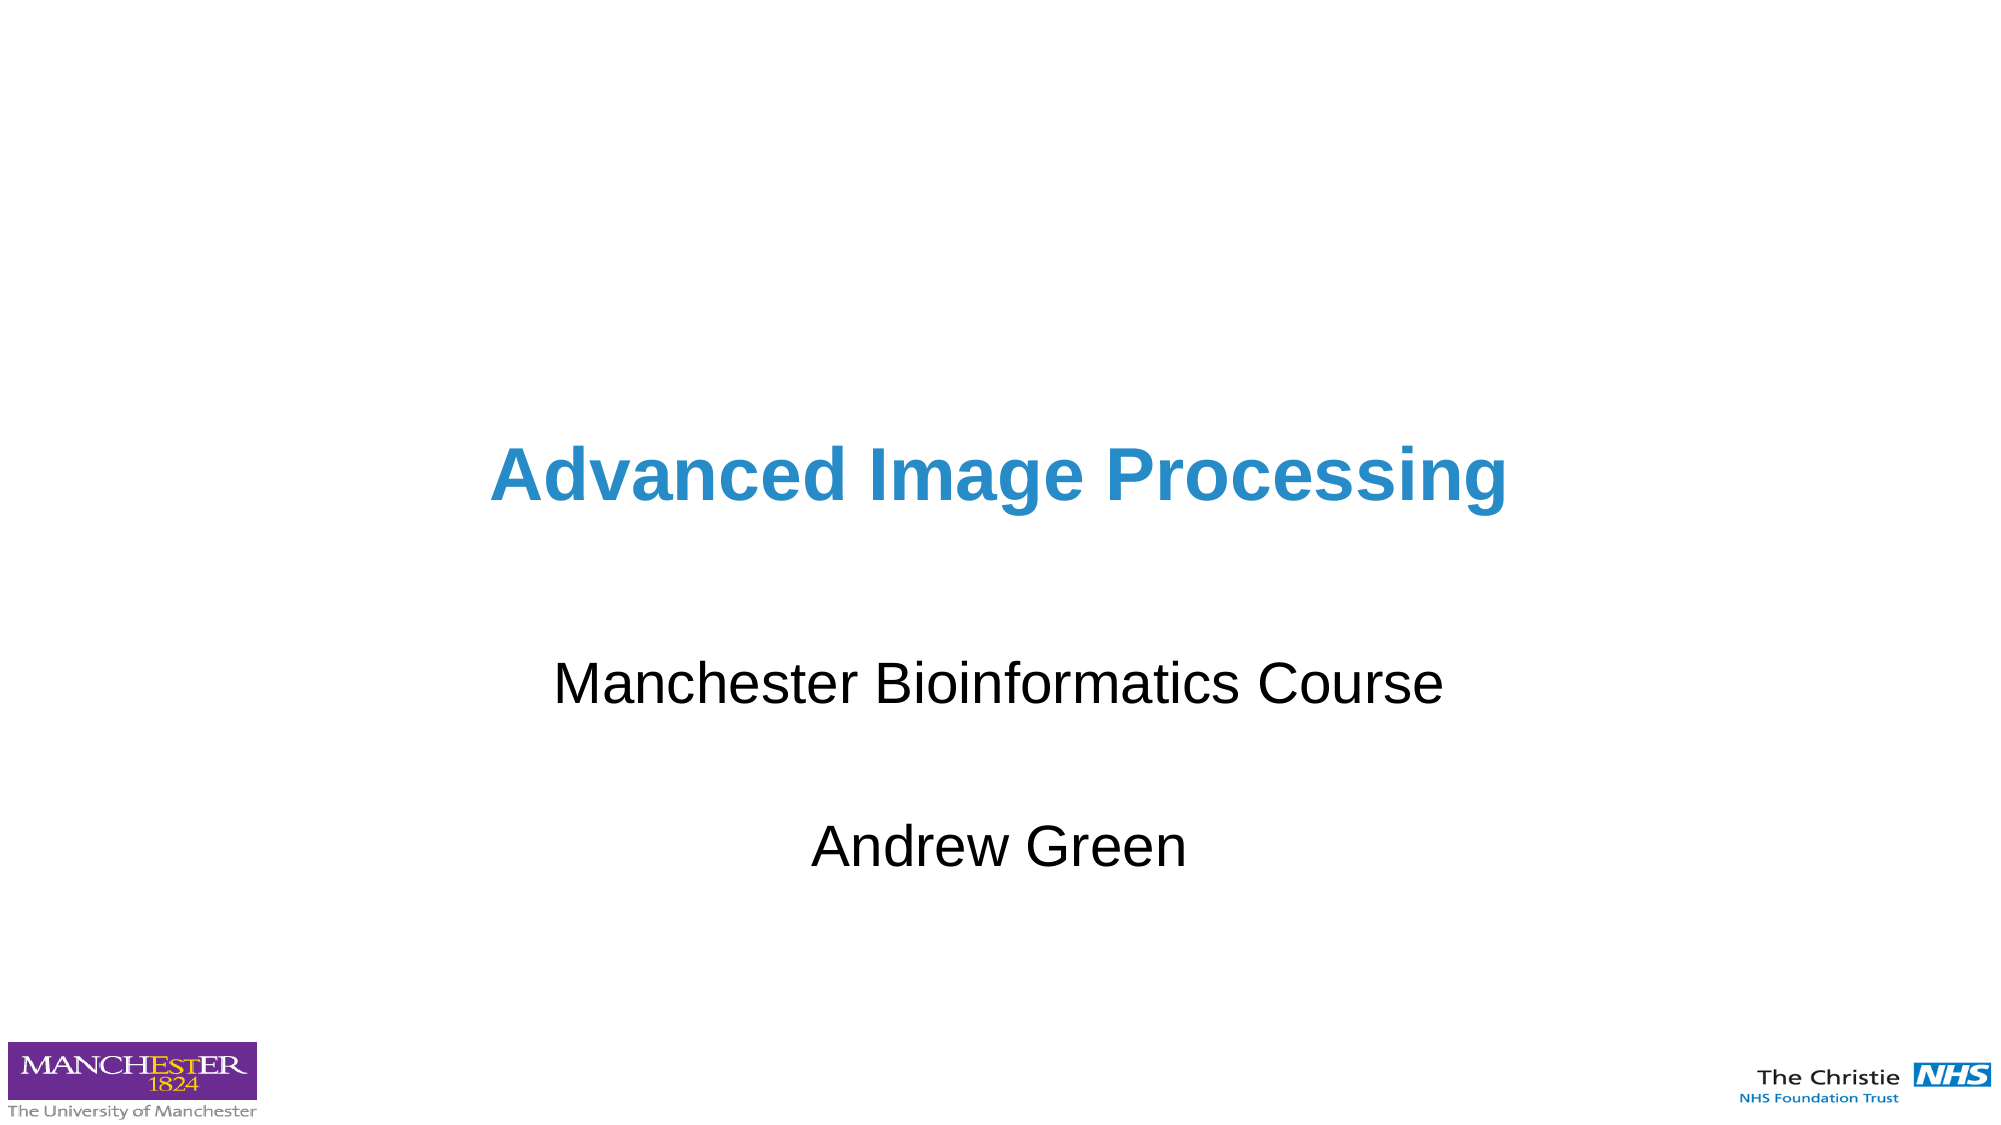

# Advanced Image Processing
Manchester Bioinformatics Course

Andrew Green